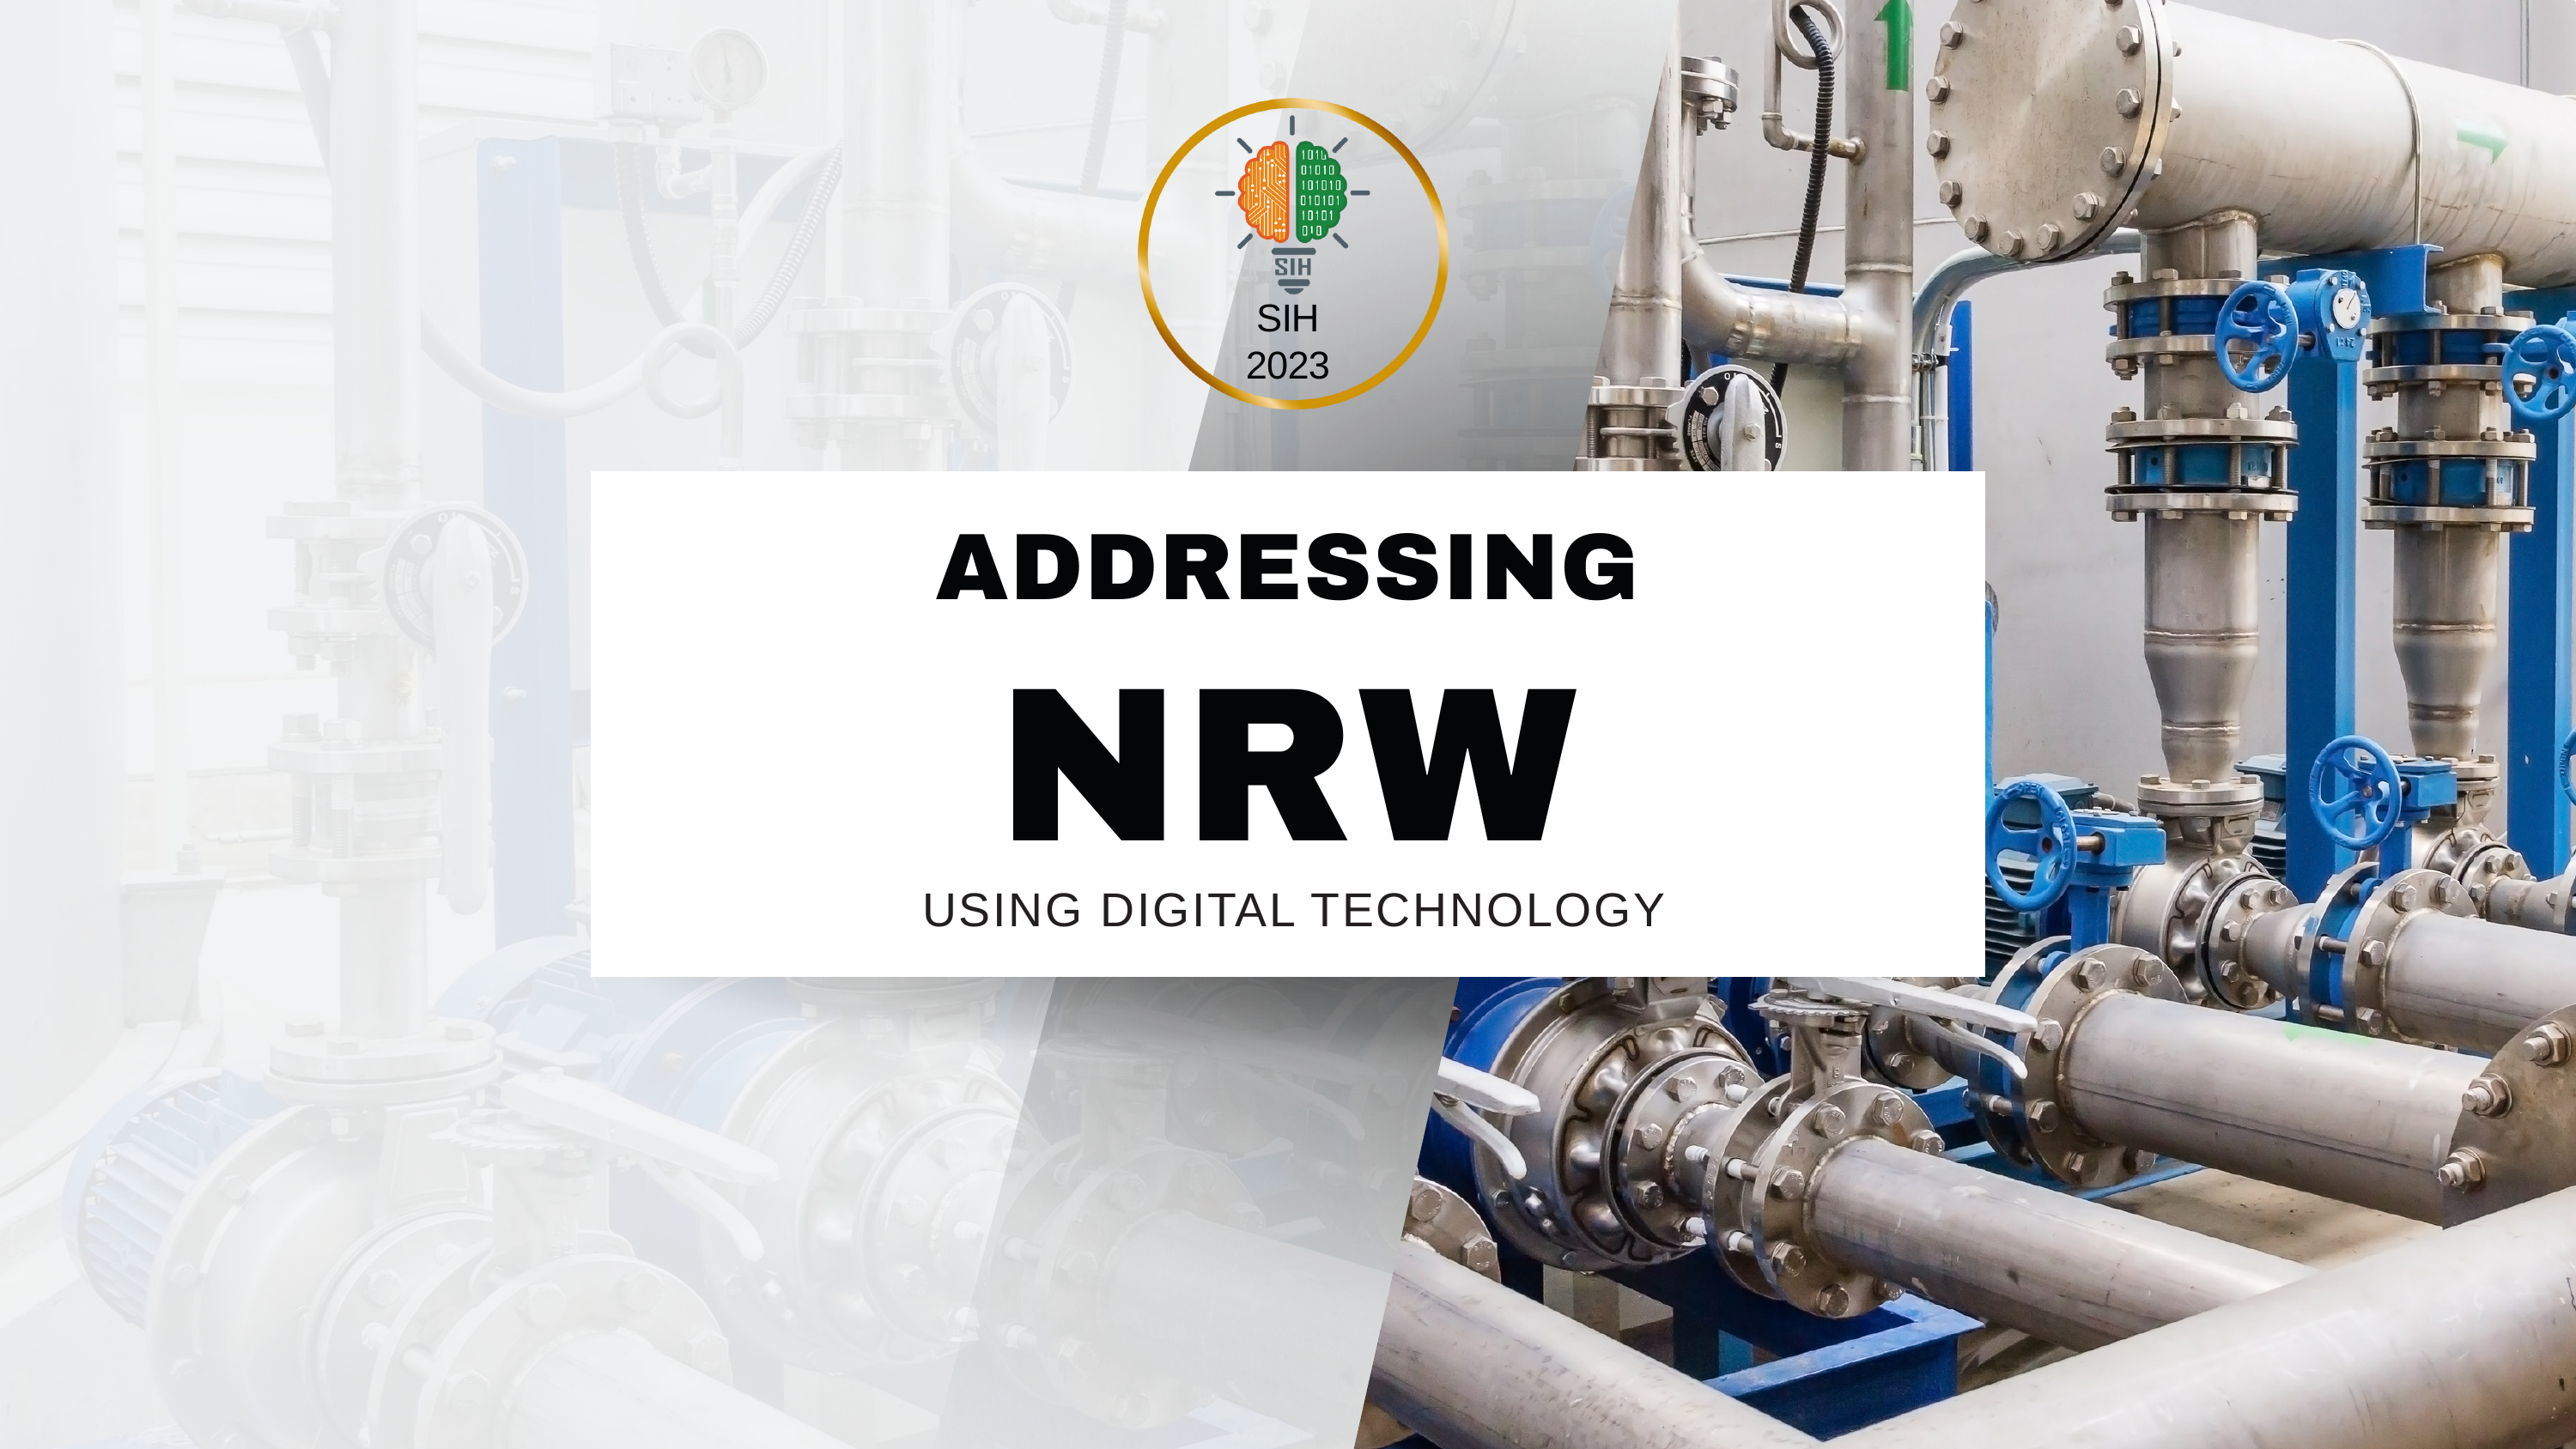

SIH
2023

ADDRESSING
NRW
USING DIGITAL TECHNOLOGY